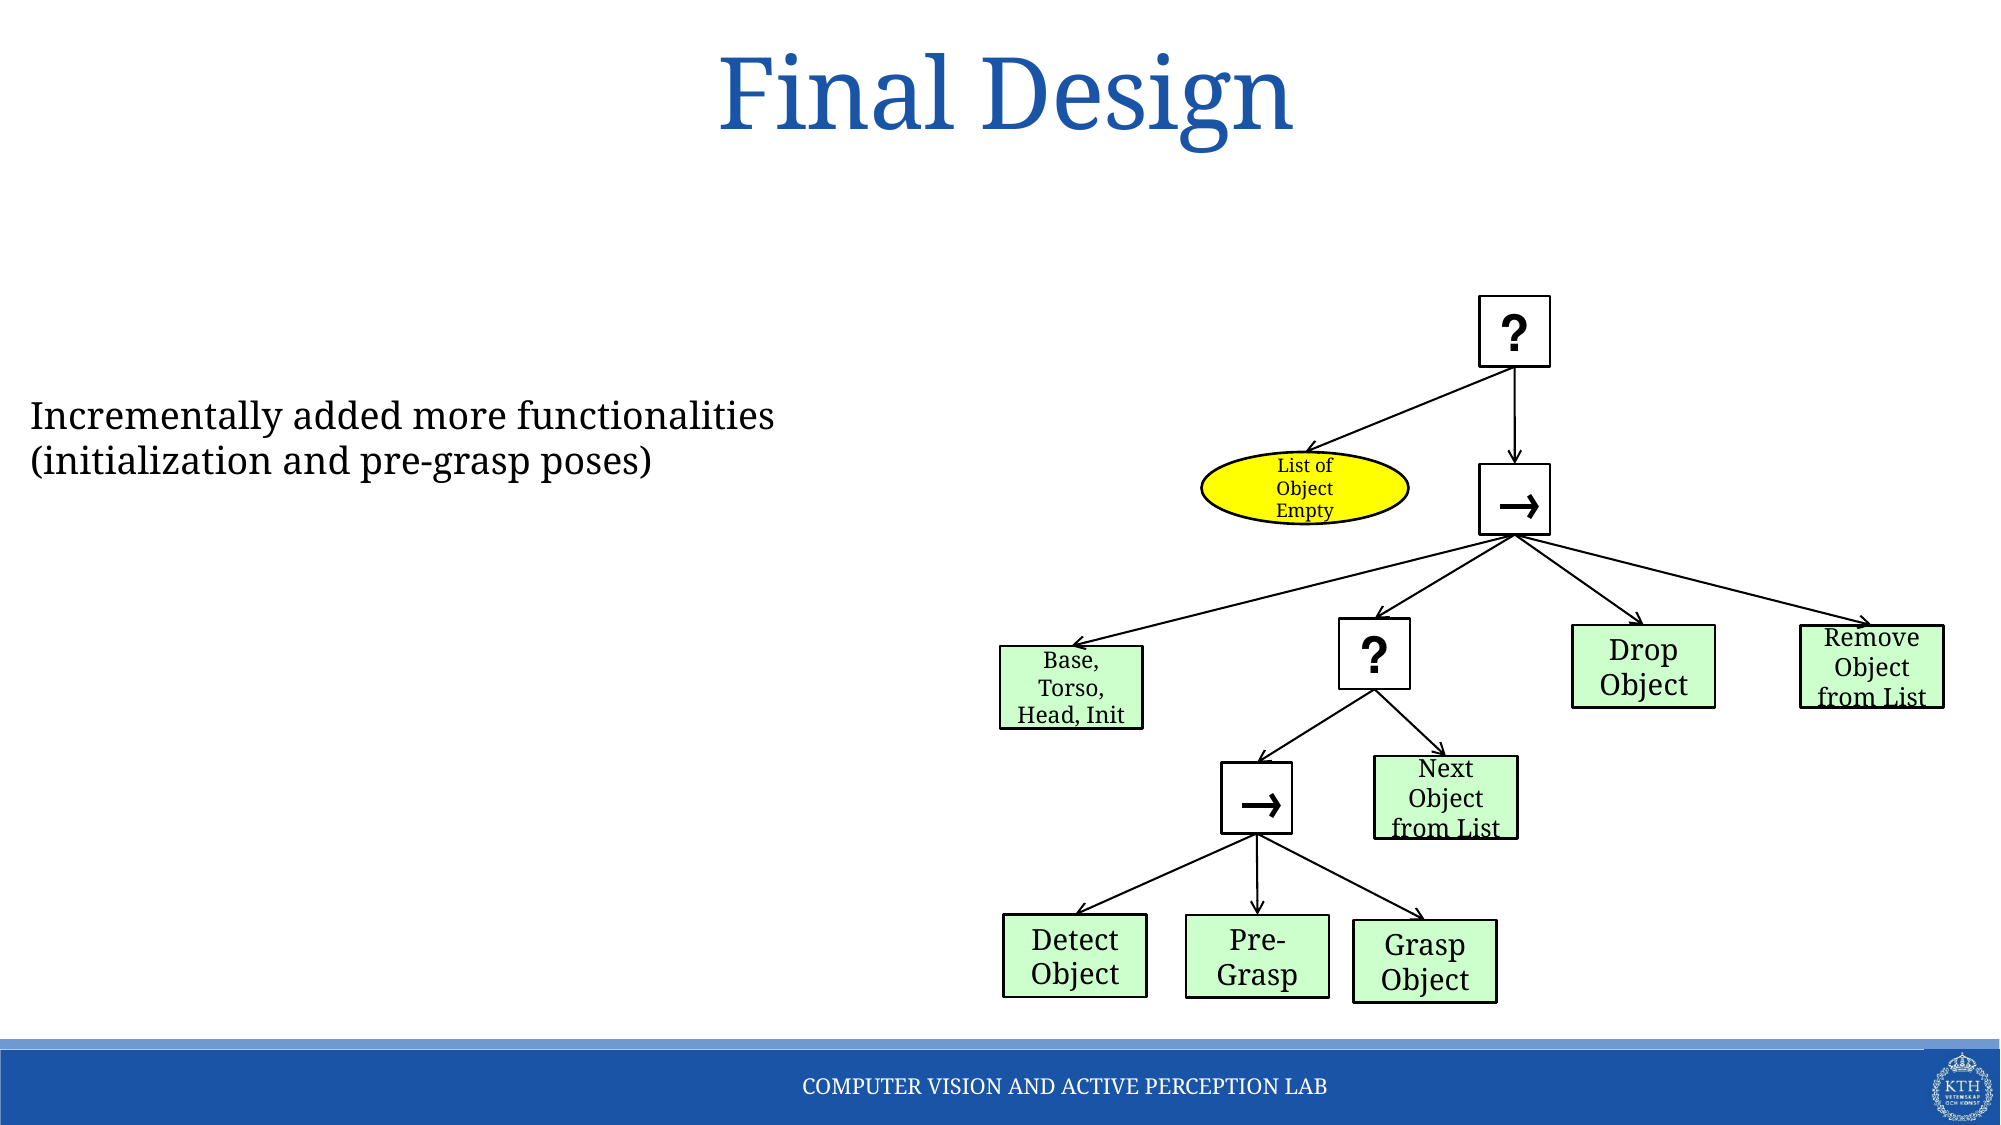

# Final Design
?
Incrementally added more functionalities
(initialization and pre-grasp poses)
List of Object Empty
→
?
Drop
Object
Remove
Object from List
Base, Torso, Head, Init
Next
Object from List
→
Detect Object
Pre-Grasp
Grasp Object
COMPUTER VISION AND ACTIVE PERCEPTION LAB